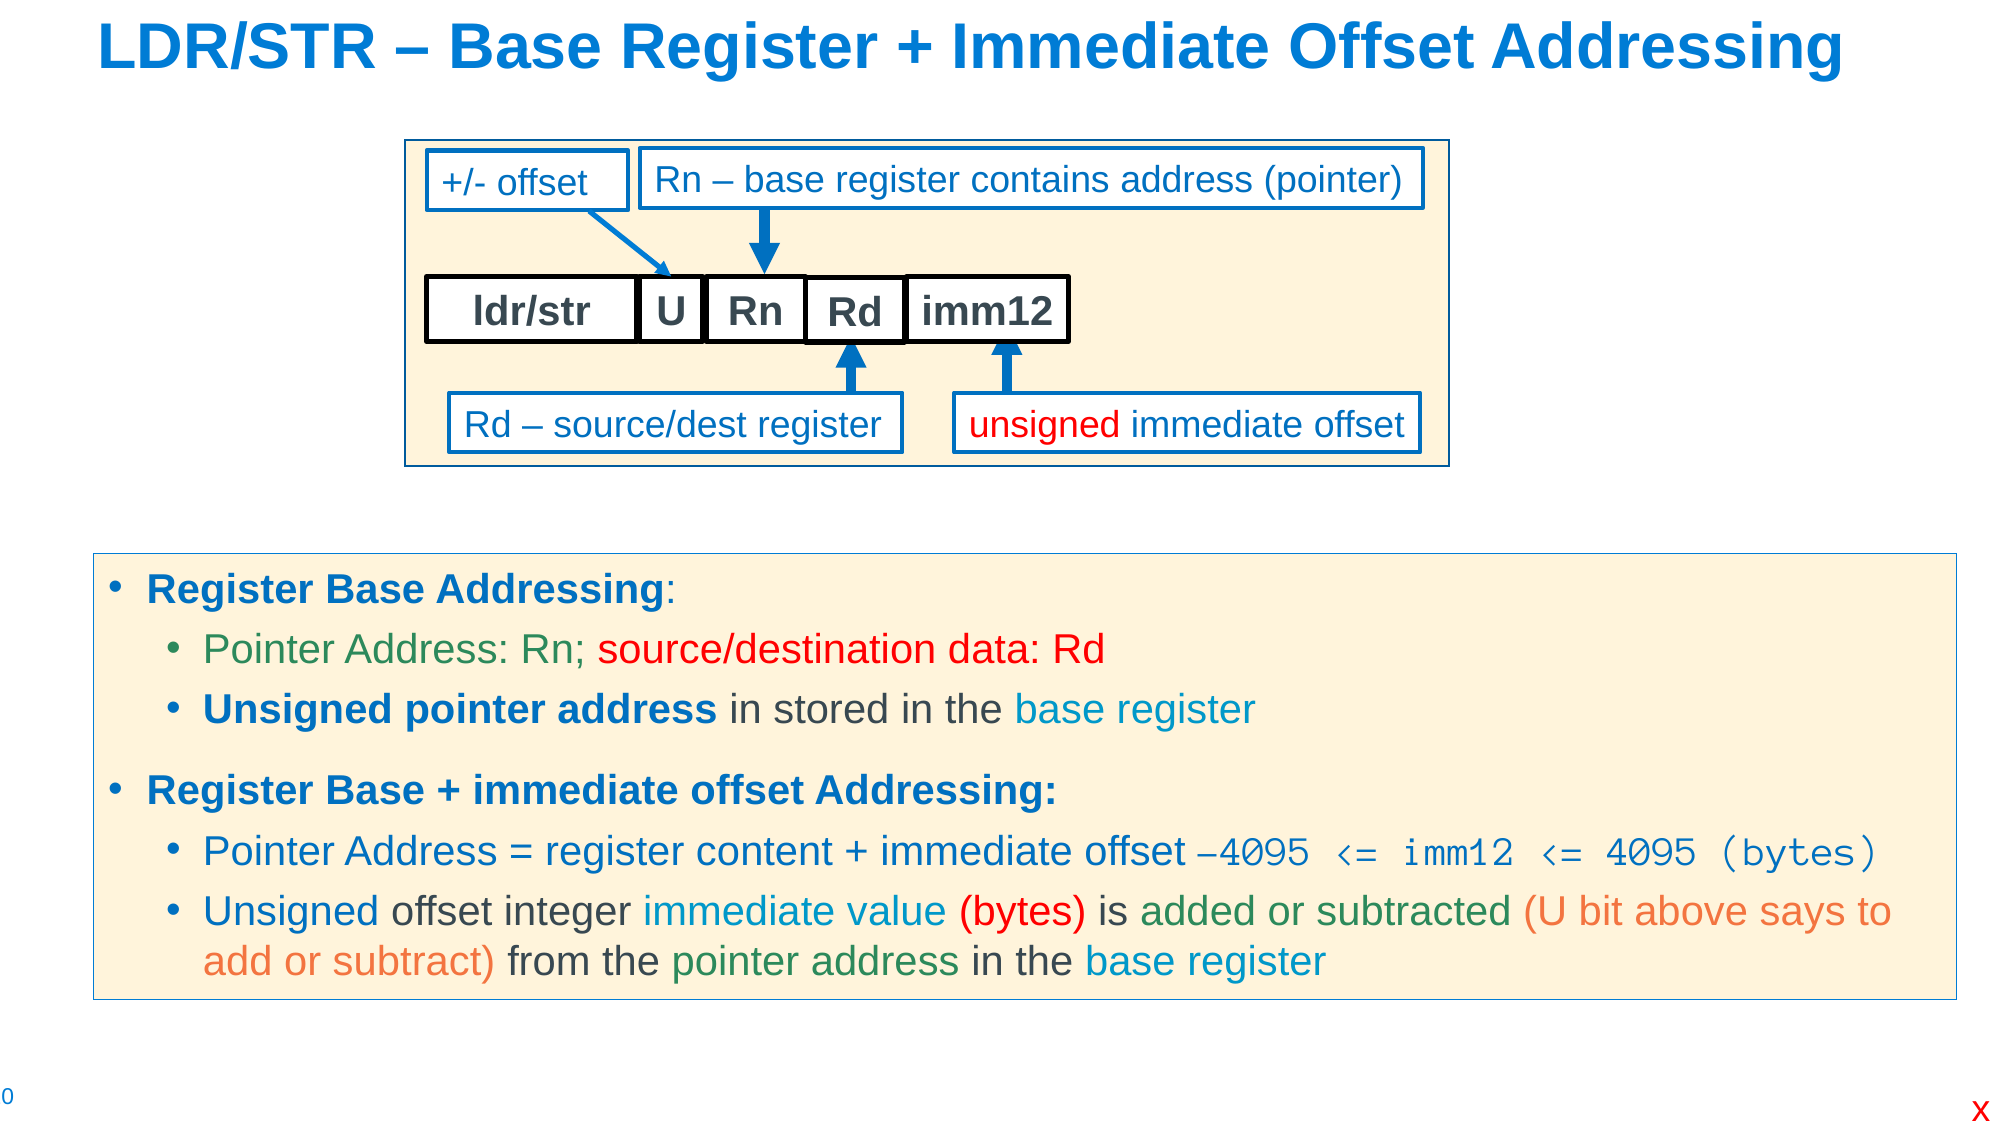

# LDR/STR – Base Register + Immediate Offset Addressing

Rn – base register contains address (pointer)
+/- offset
ldr/str
U
imm12
Rn
Rd
Rd – source/dest register
unsigned immediate offset
Register Base Addressing:
Pointer Address: Rn; source/destination data: Rd
Unsigned pointer address in stored in the base register
Register Base + immediate offset Addressing:
Pointer Address = register content + immediate offset -4095 <= imm12 <= 4095 (bytes)
Unsigned offset integer immediate value (bytes) is added or subtracted (U bit above says to add or subtract) from the pointer address in the base register
x